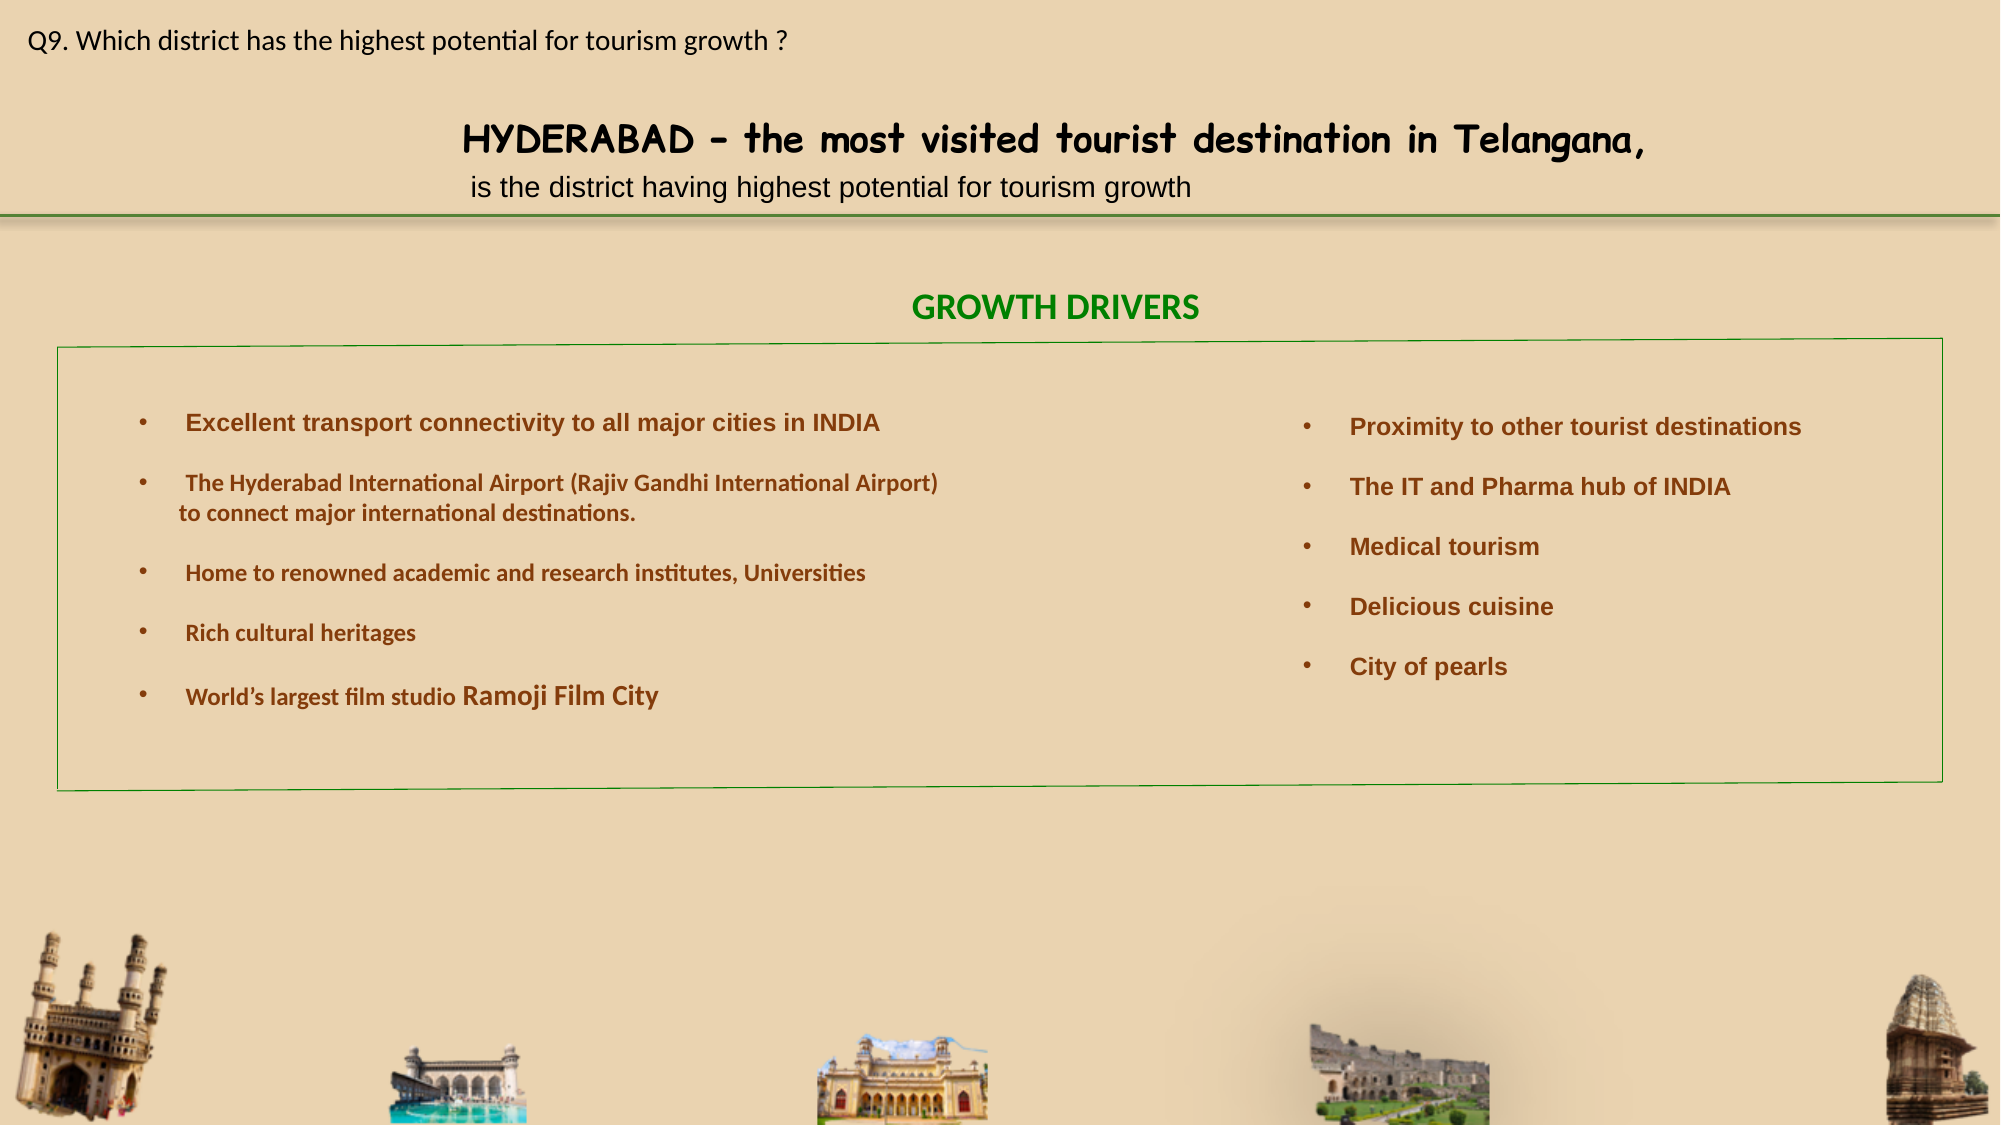

Q9. Which district has the highest potential for tourism growth ?
HYDERABAD – the most visited tourist destination in Telangana,
 is the district having highest potential for tourism growth

GROWTH DRIVERS

Excellent transport connectivity to all major cities in INDIA

The Hyderabad International Airport (Rajiv Gandhi International Airport)
       to connect major international destinations.

Home to renowned academic and research institutes, Universities

Rich cultural heritages

World’s largest film studio Ramoji Film City

Proximity to other tourist destinations

The IT and Pharma hub of INDIA

Medical tourism

Delicious cuisine

City of pearls